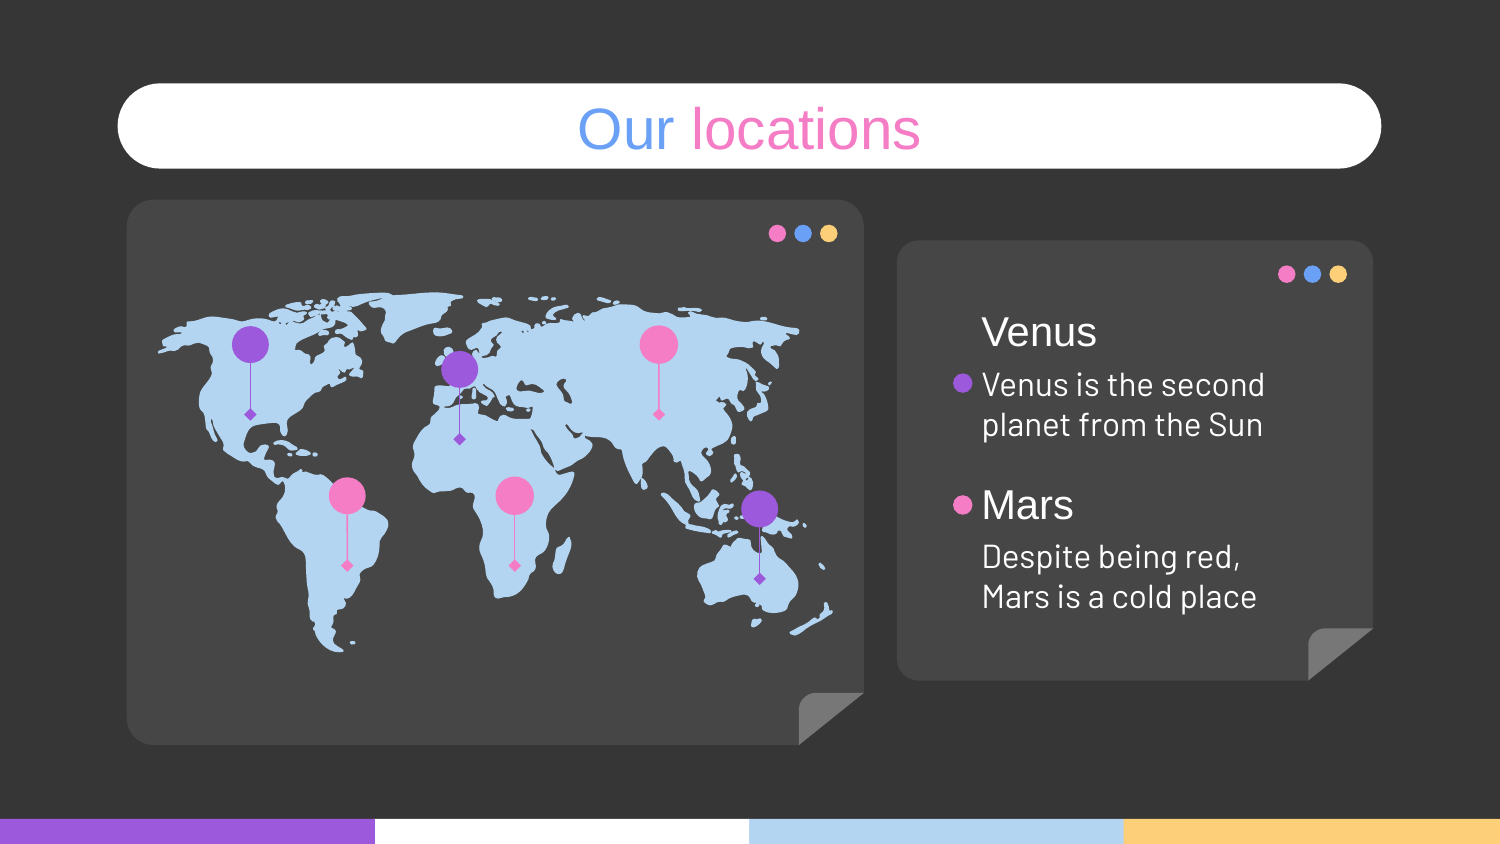

# Our locations

Venus

Venus is the second planet from the Sun

Mars

Despite being red, Mars is a cold place